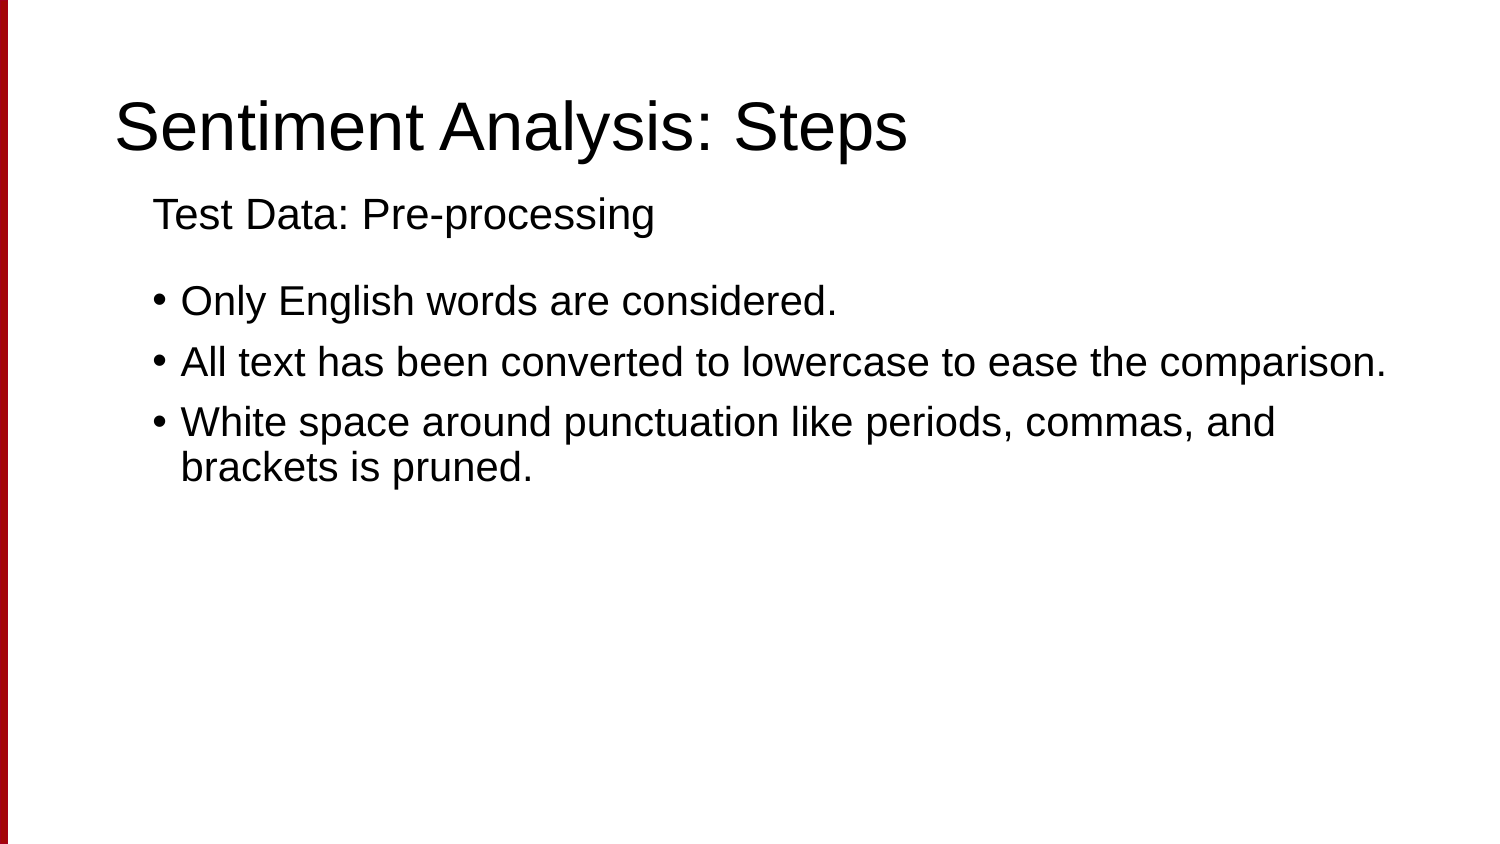

Sentiment Analysis: Steps
Test Data: Pre-processing
Only English words are considered.
All text has been converted to lowercase to ease the comparison.
White space around punctuation like periods, commas, and brackets is pruned.